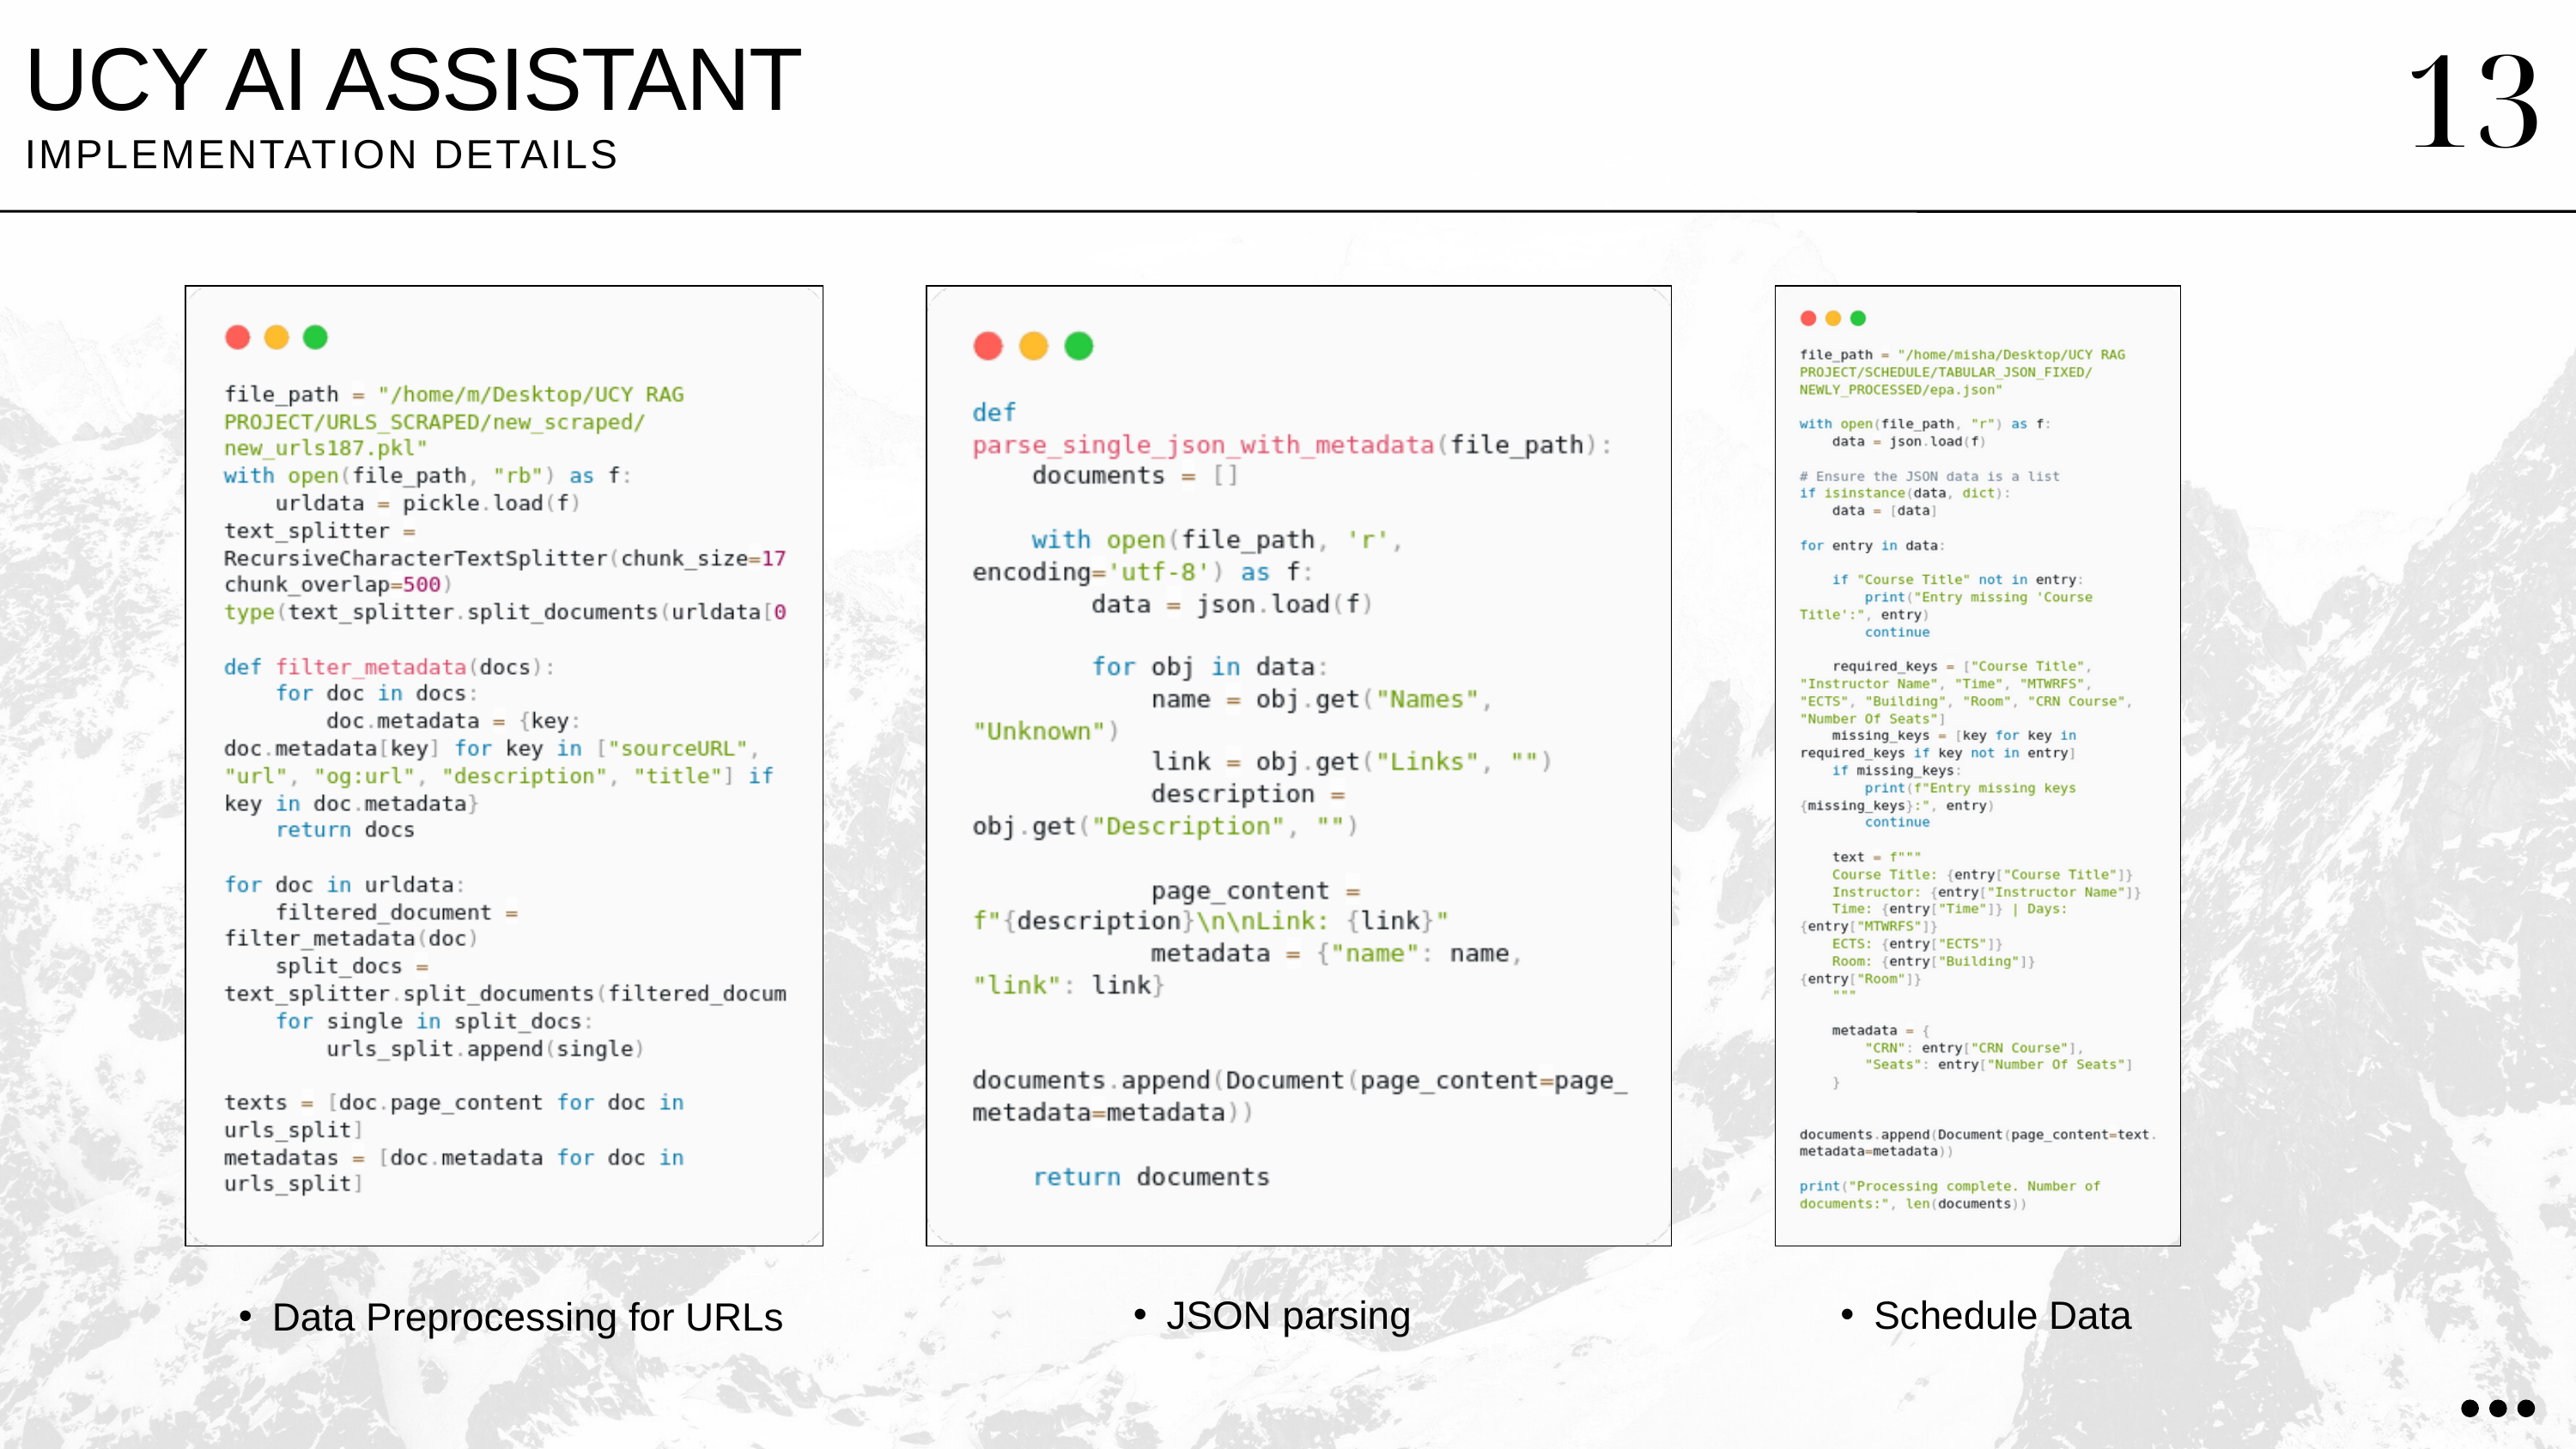

UCY AI ASSISTANT
13
IMPLEMENTATION DETAILS

JSON parsing
Schedule Data
Data Preprocessing for URLs